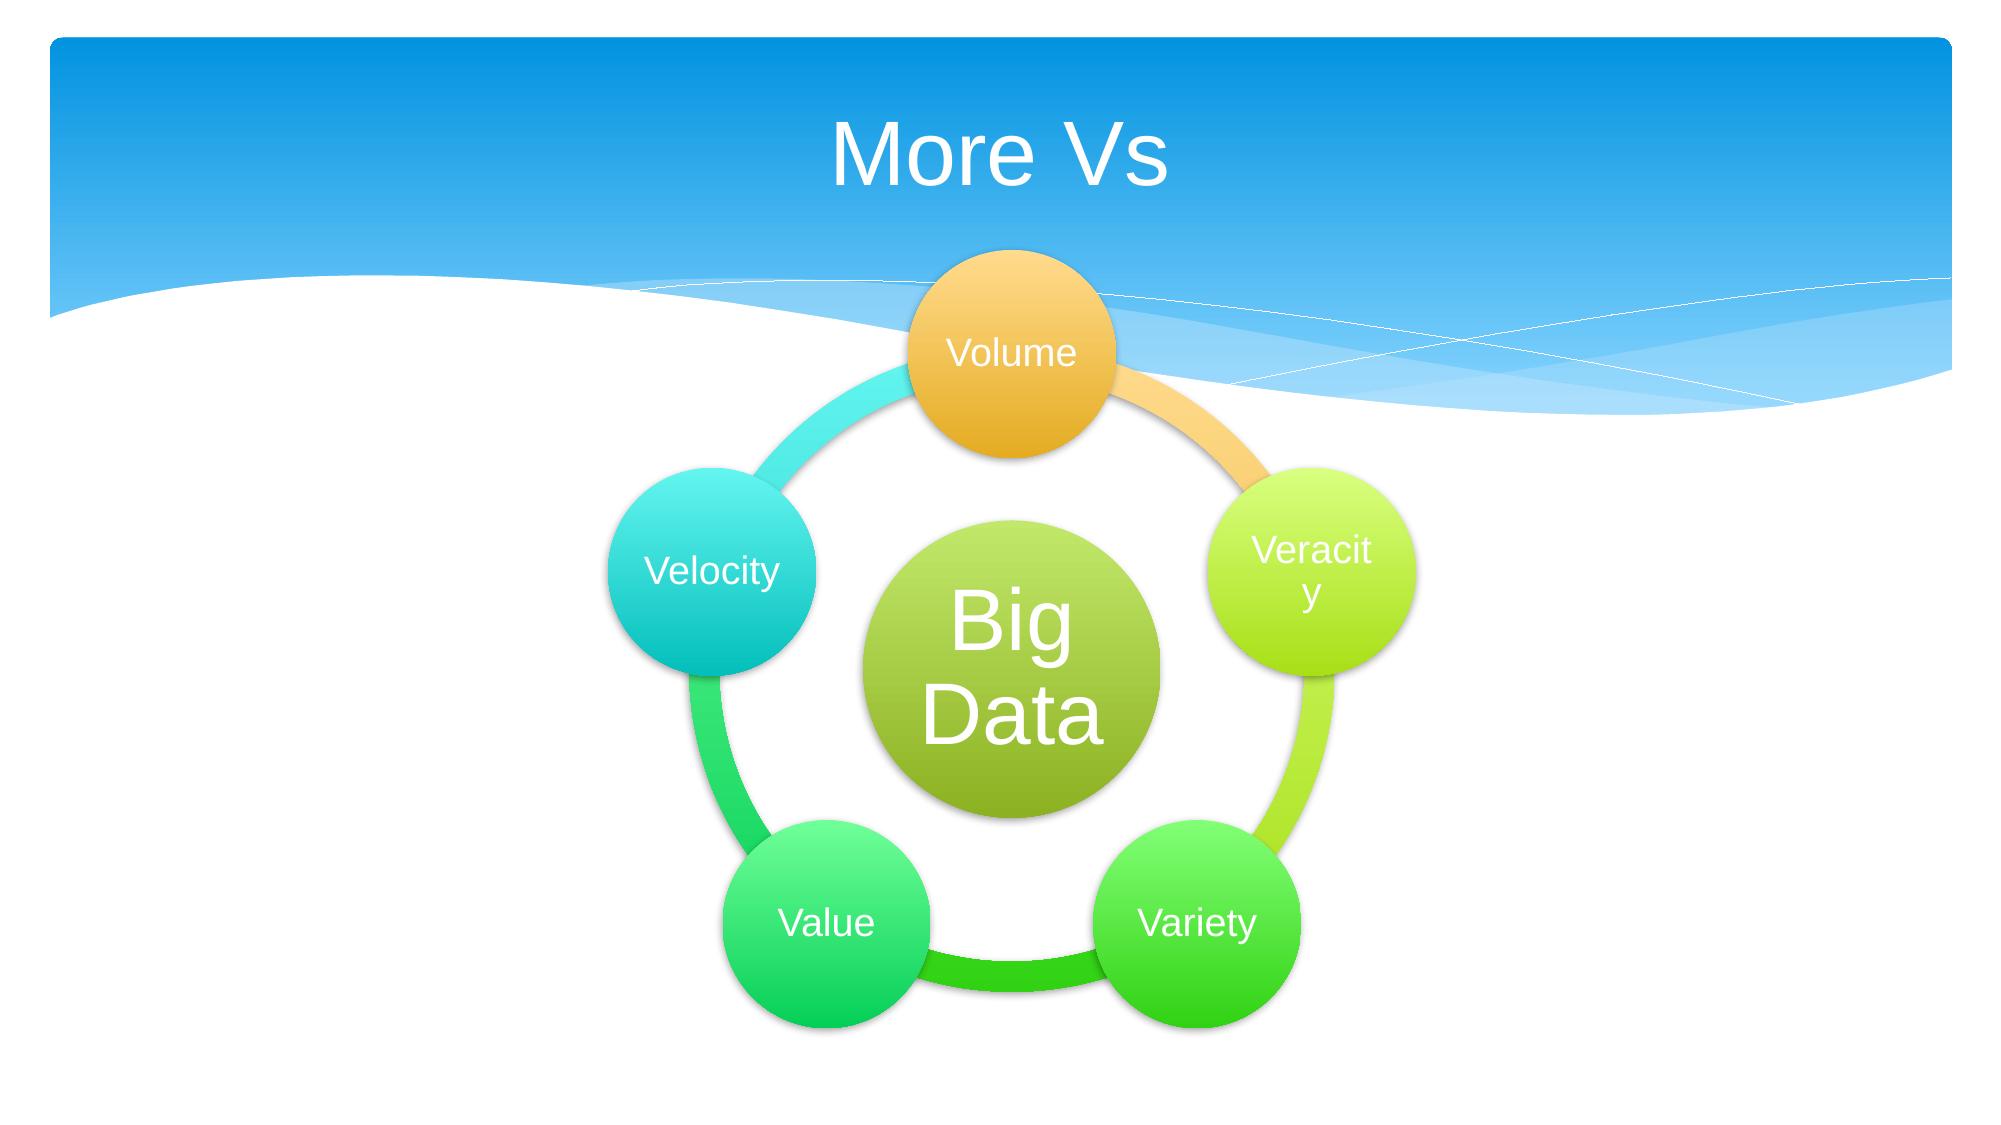

# More Vs
Big Data
Volume
Veracity
Variety
Value
Velocity